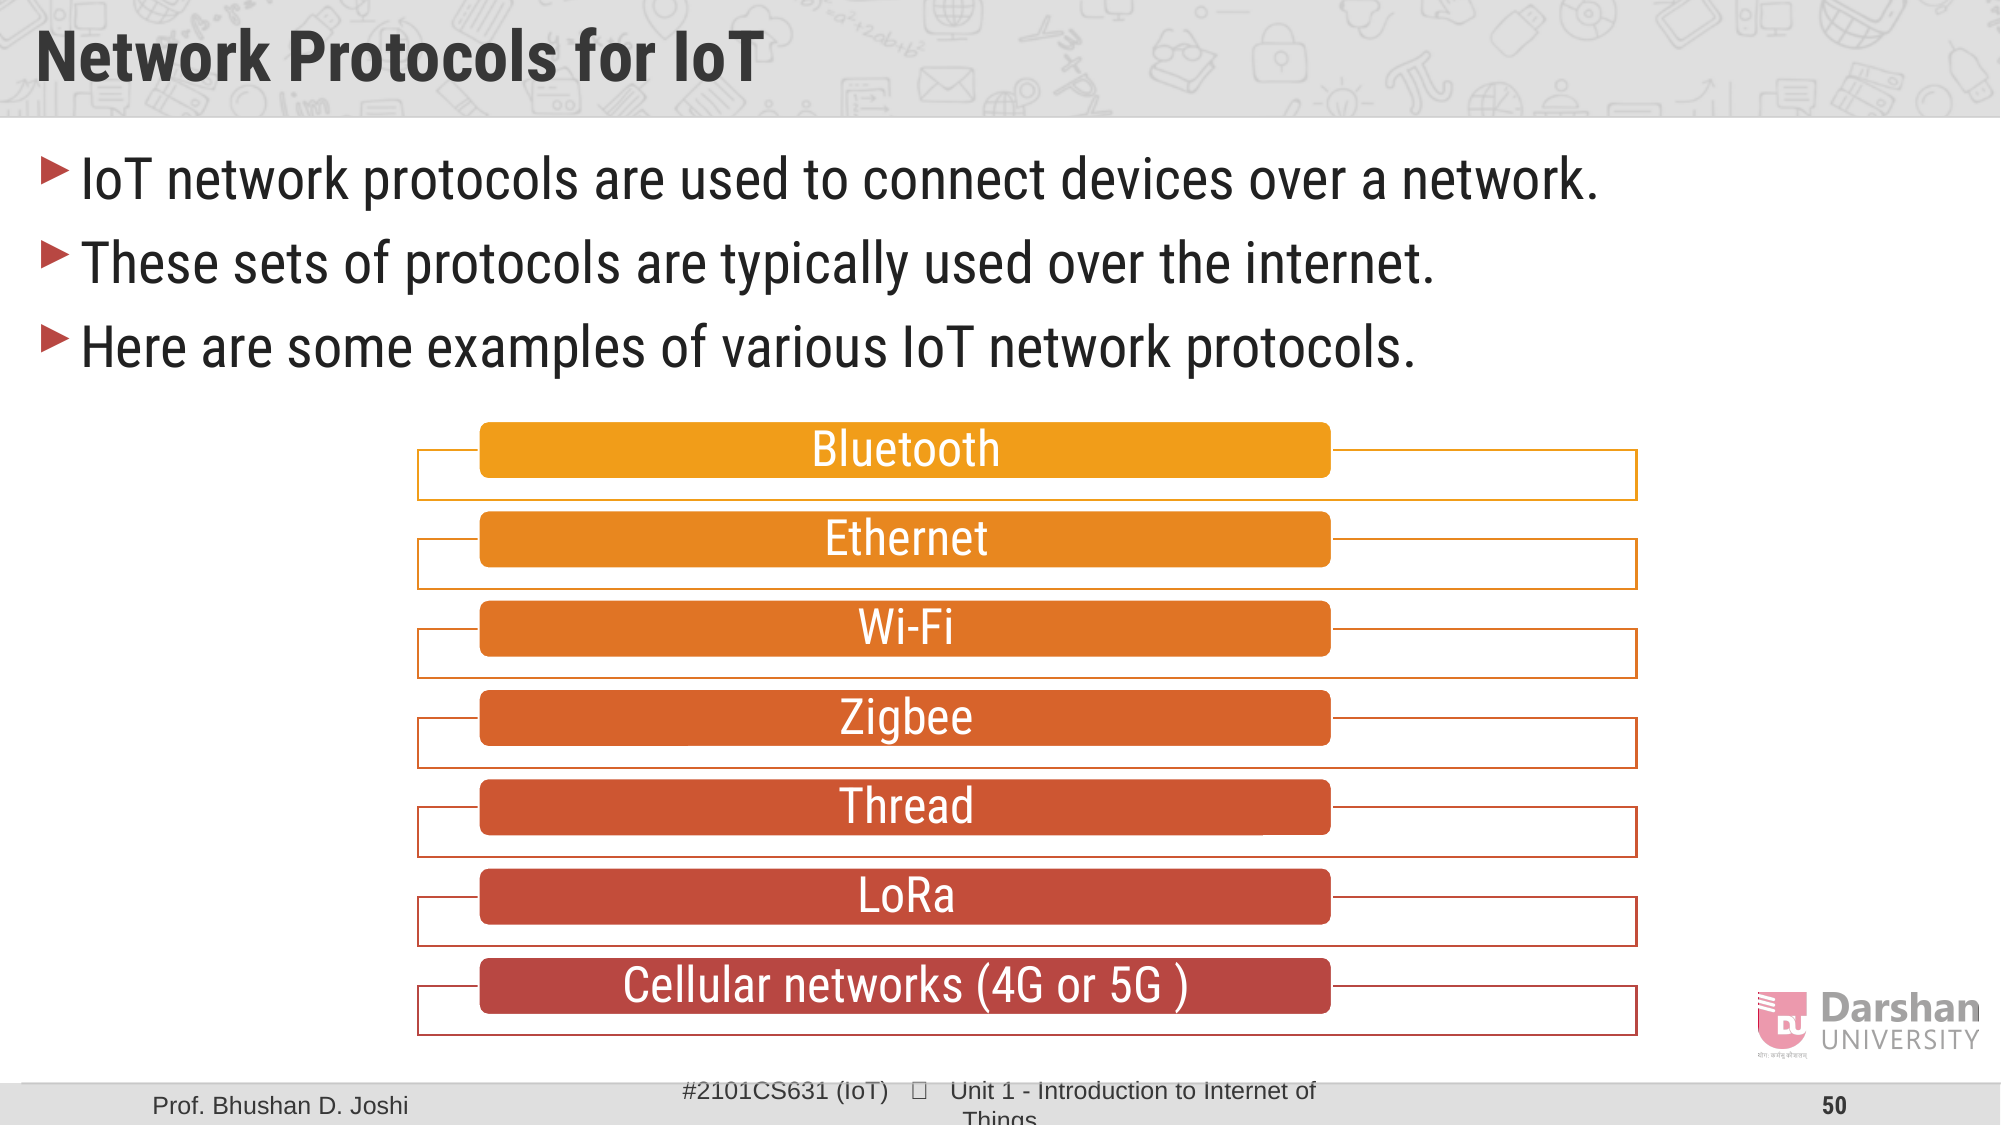

# Network Protocols for IoT
IoT network protocols are used to connect devices over a network.
These sets of protocols are typically used over the internet.
Here are some examples of various IoT network protocols.
Bluetooth
Ethernet
Wi-Fi
Zigbee
Thread
LoRa
Cellular networks (4G or 5G )